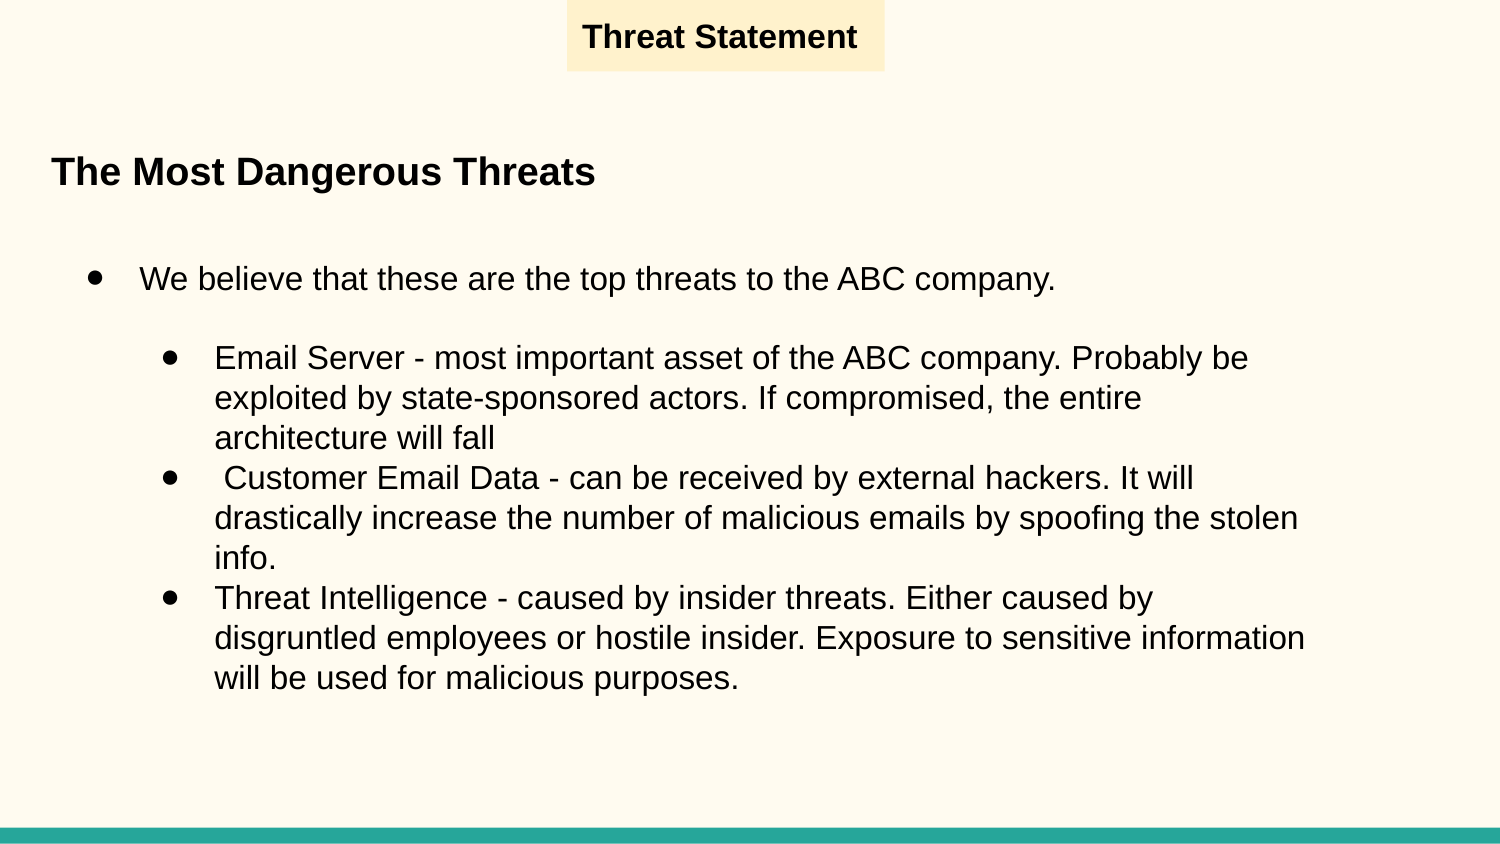

# Threat Statement
The Most Dangerous Threats

We believe that these are the top threats to the ABC company.

Email Server - most important asset of the ABC company. Probably be exploited by state-sponsored actors. If compromised, the entire architecture will fall
 Customer Email Data - can be received by external hackers. It will drastically increase the number of malicious emails by spoofing the stolen info.
Threat Intelligence - caused by insider threats. Either caused by disgruntled employees or hostile insider. Exposure to sensitive information will be used for malicious purposes.